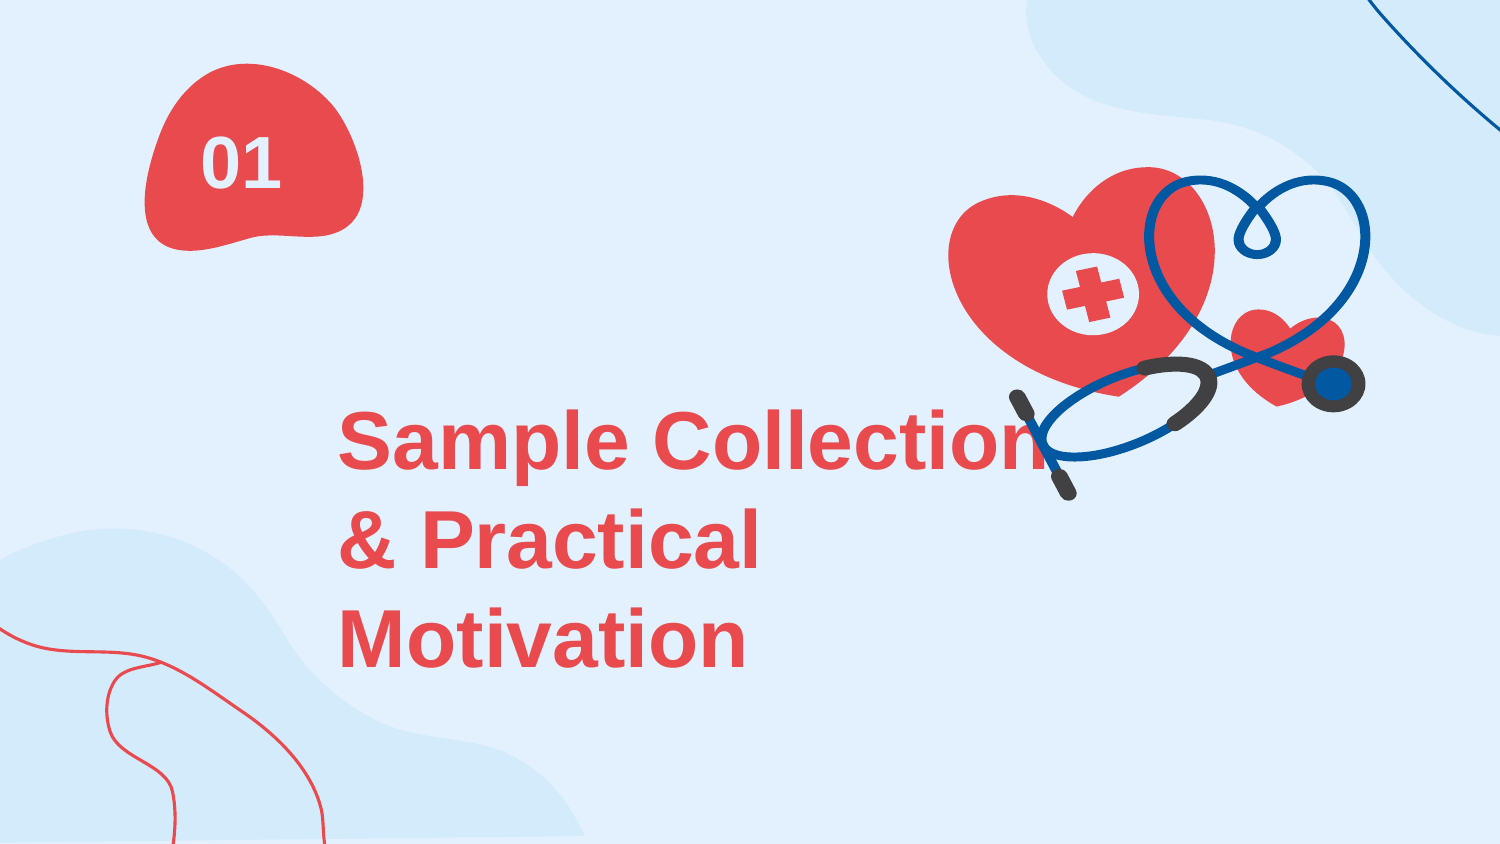

01

# Sample Collection & Practical Motivation